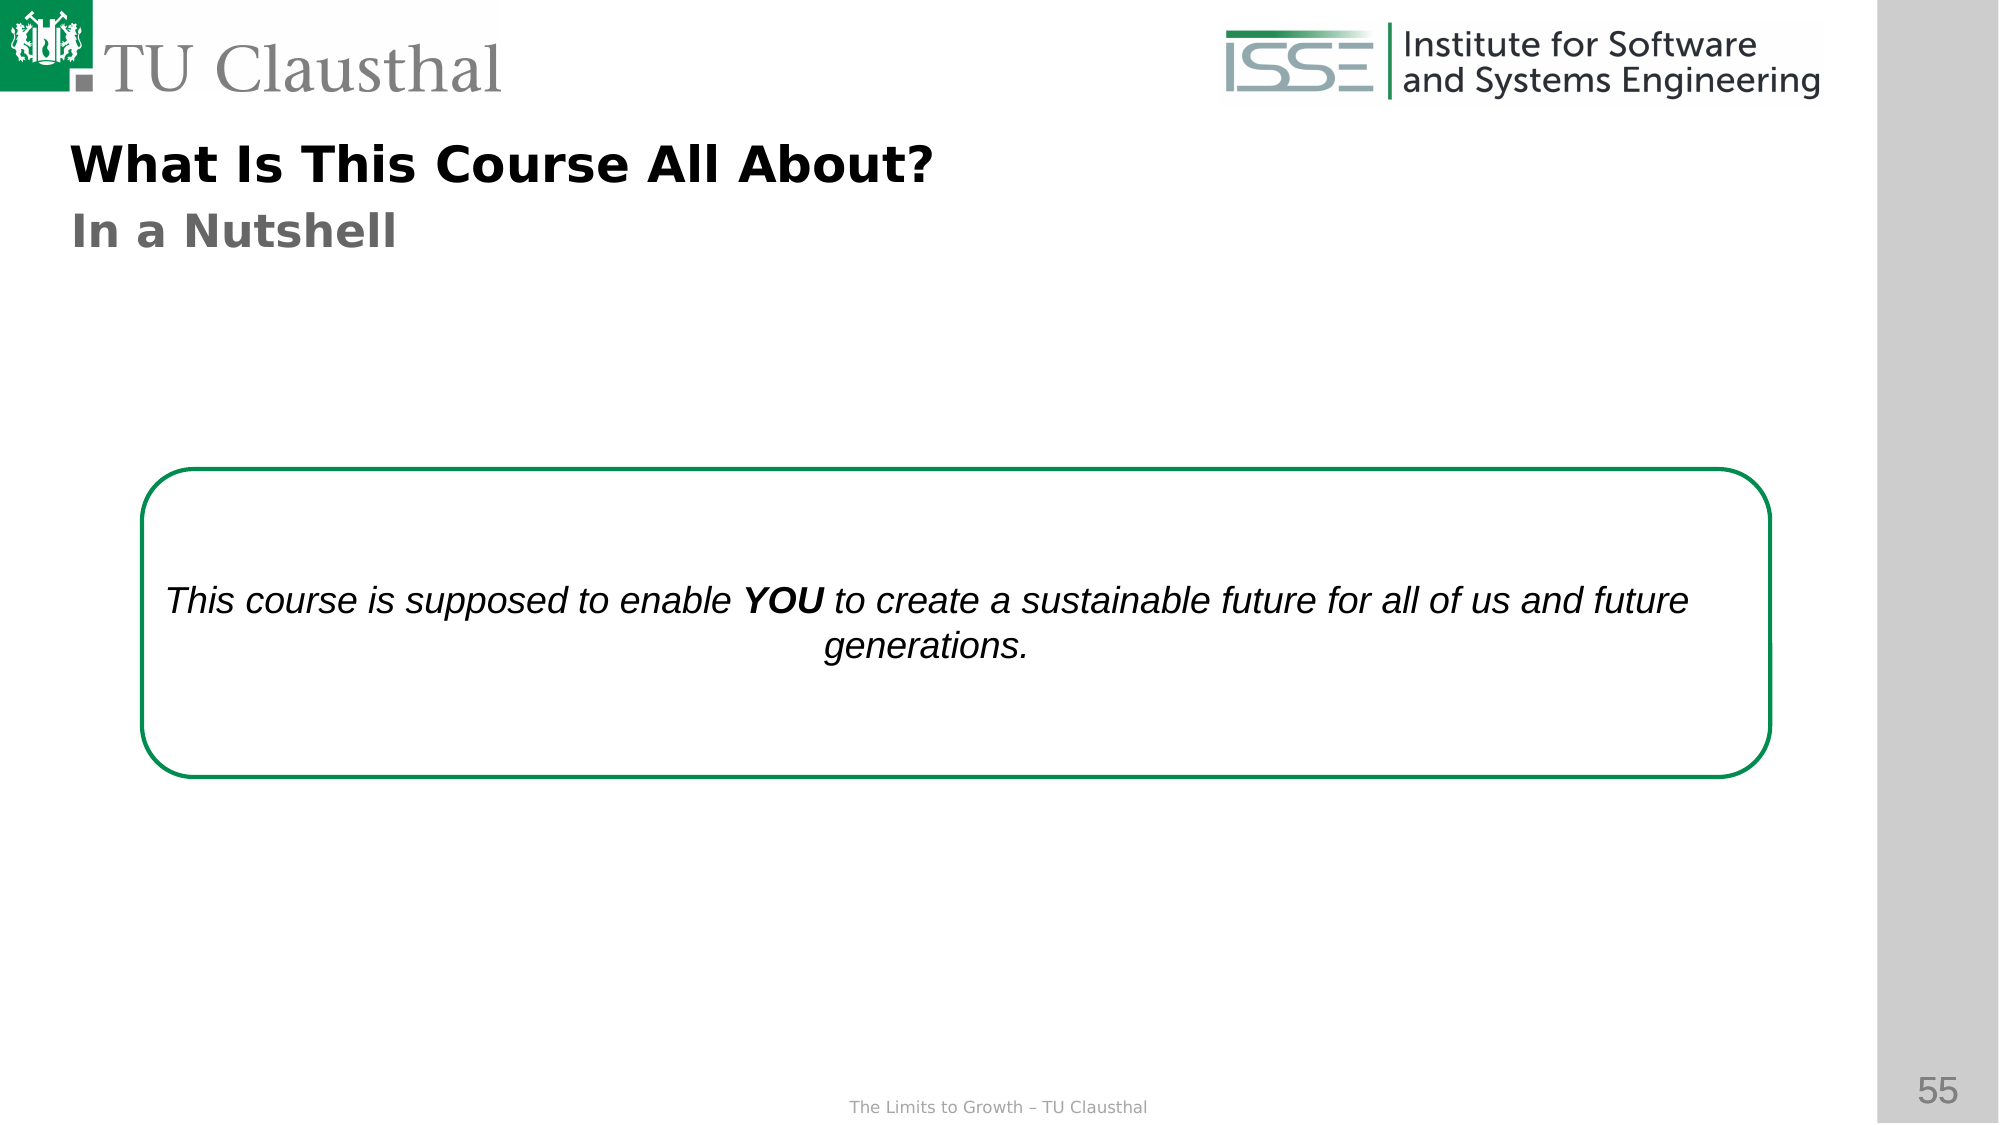

What Is This Course All About?
In a Nutshell
This course is supposed to enable YOU to create a sustainable future for all of us and future generations.